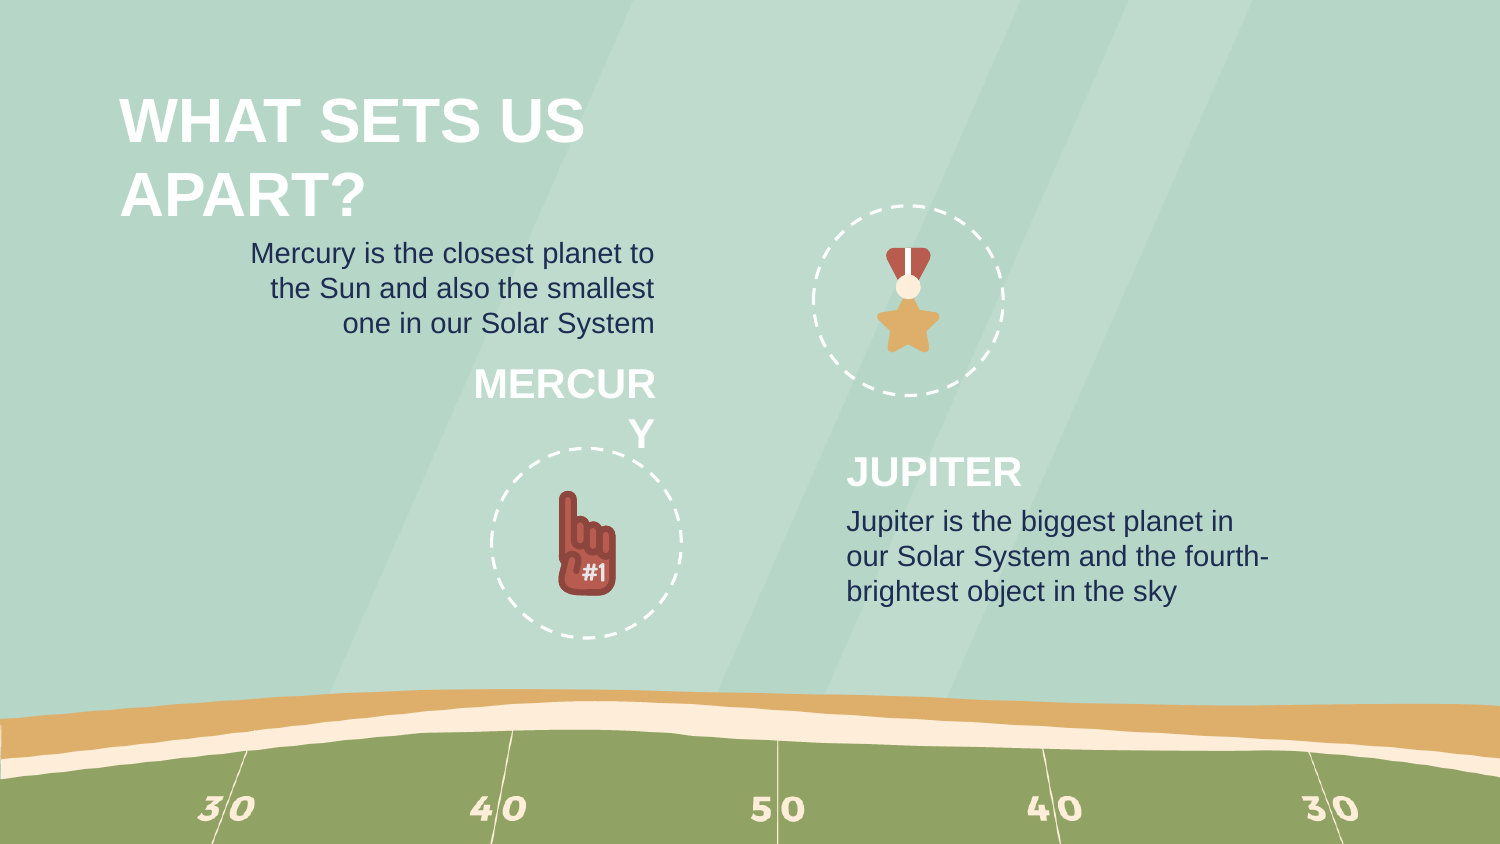

# WHAT SETS US APART?

Mercury is the closest planet to the Sun and also the smallest one in our Solar System

MERCURY
JUPITER

Jupiter is the biggest planet in our Solar System and the fourth-brightest object in the sky